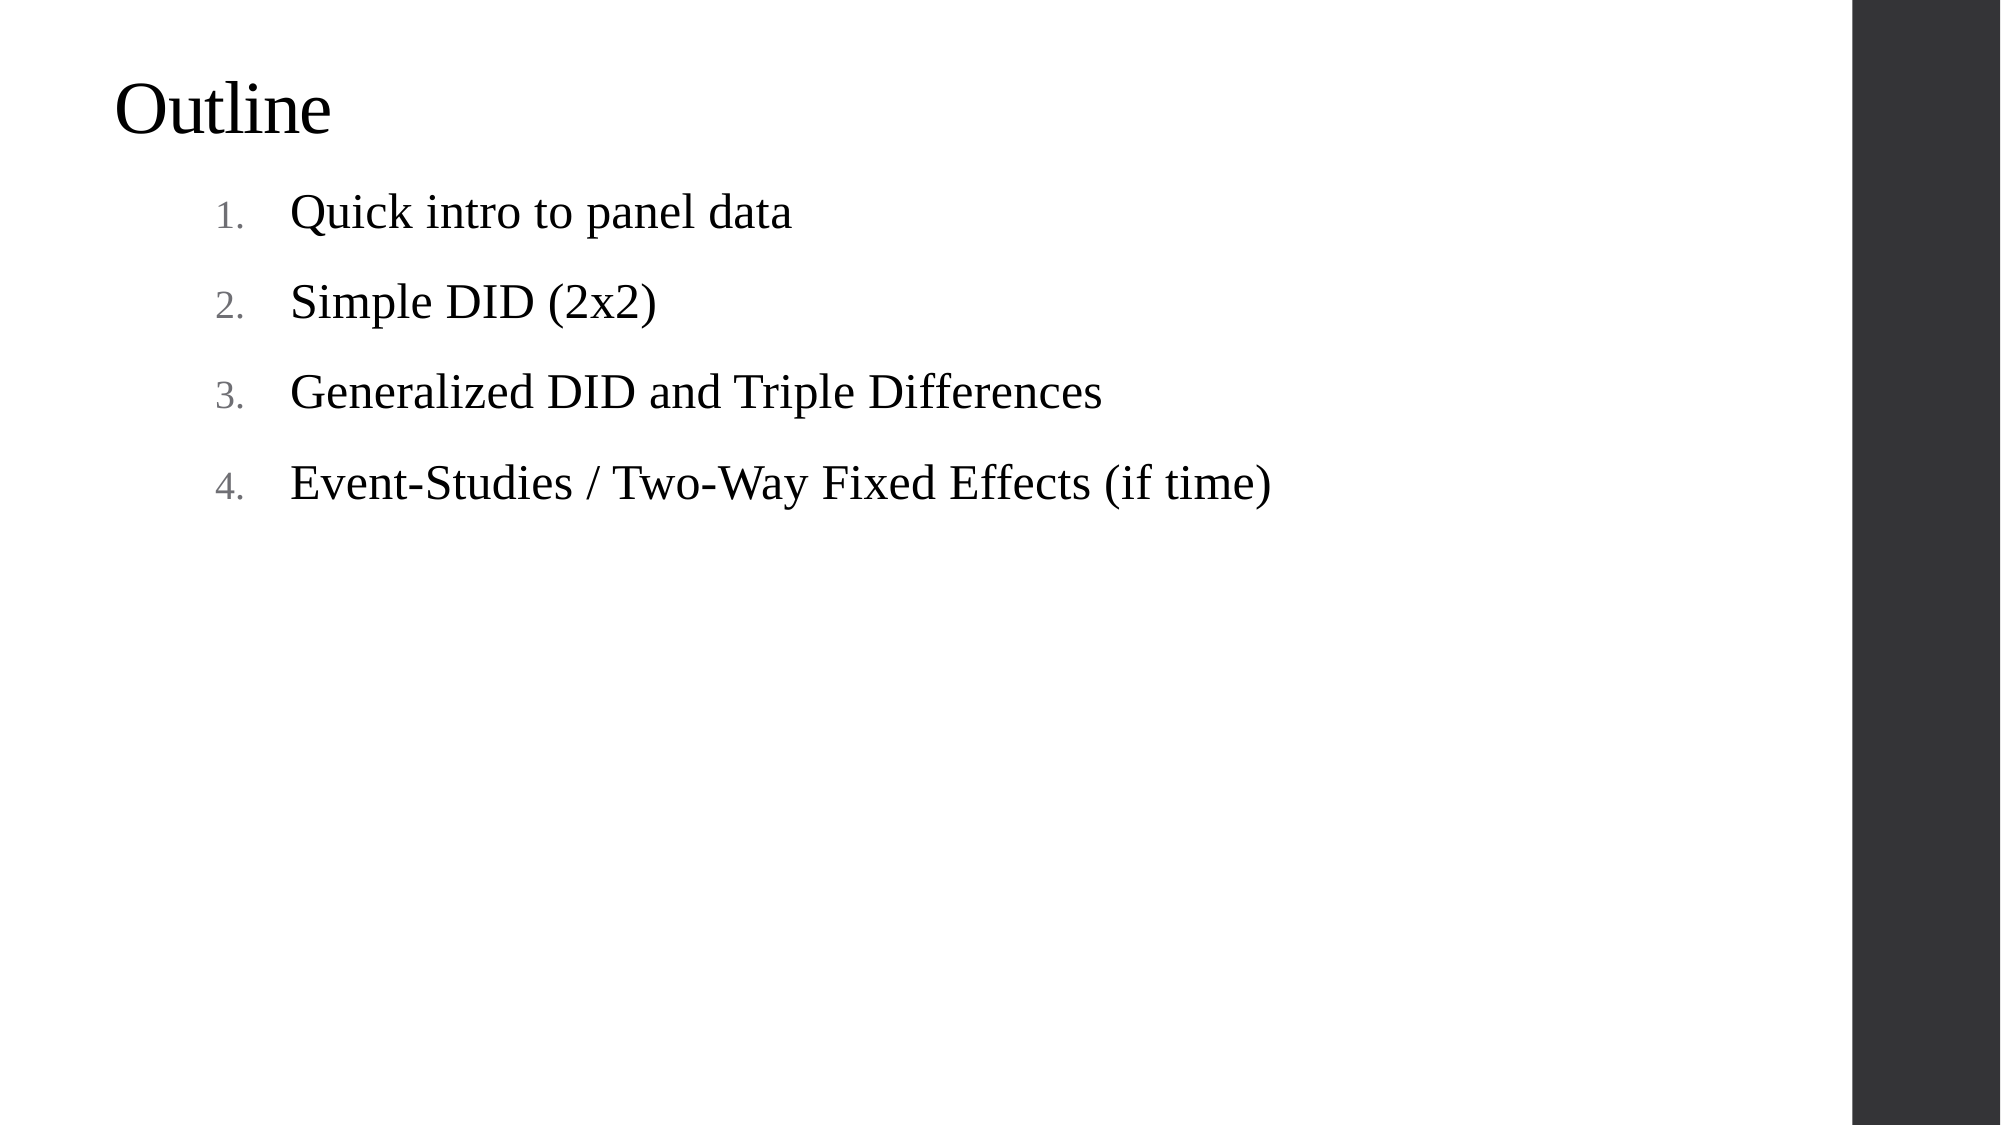

# Outline
Quick intro to panel data
Simple DID (2x2)
Generalized DID and Triple Differences
Event-Studies / Two-Way Fixed Effects (if time)